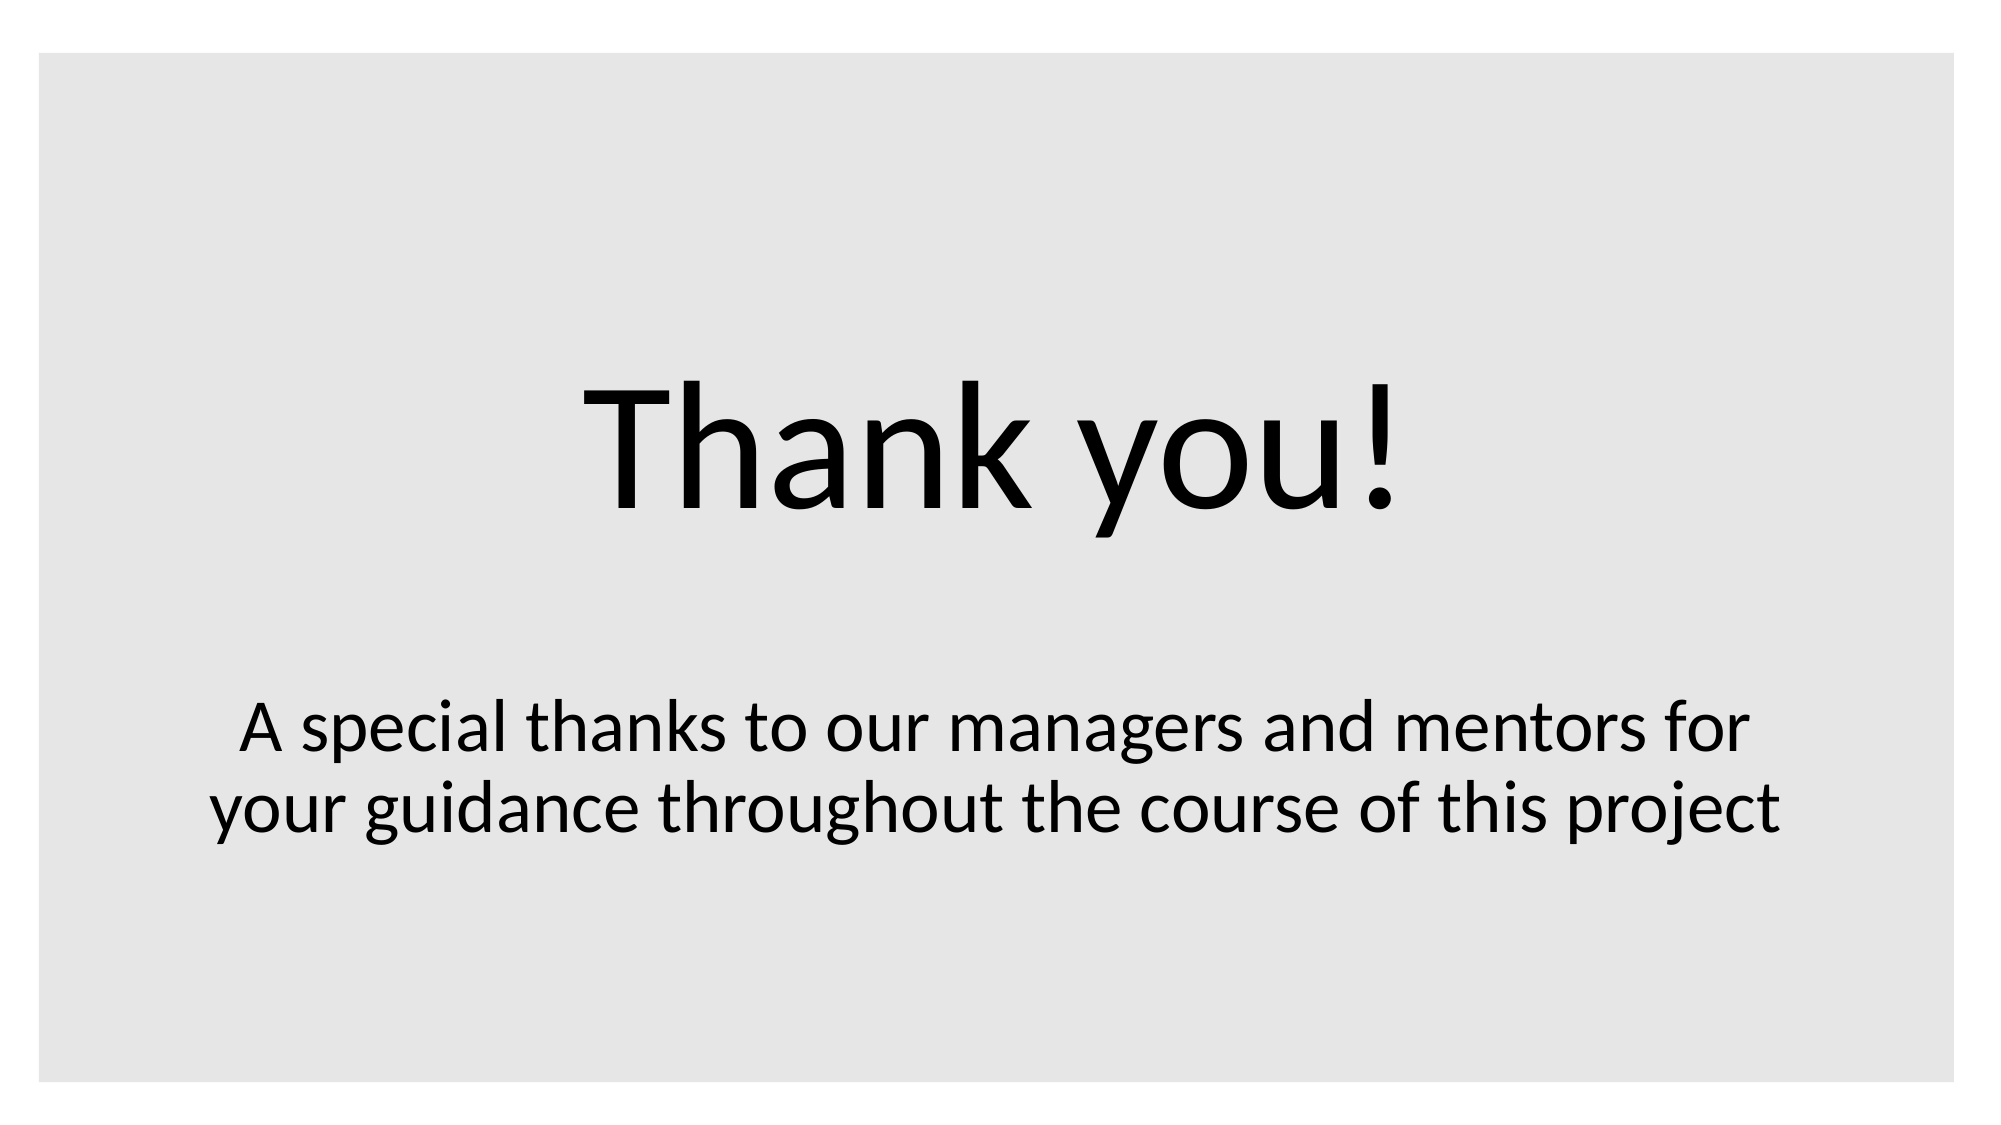

# Thank you!
A special thanks to our managers and mentors for your guidance throughout the course of this project
72